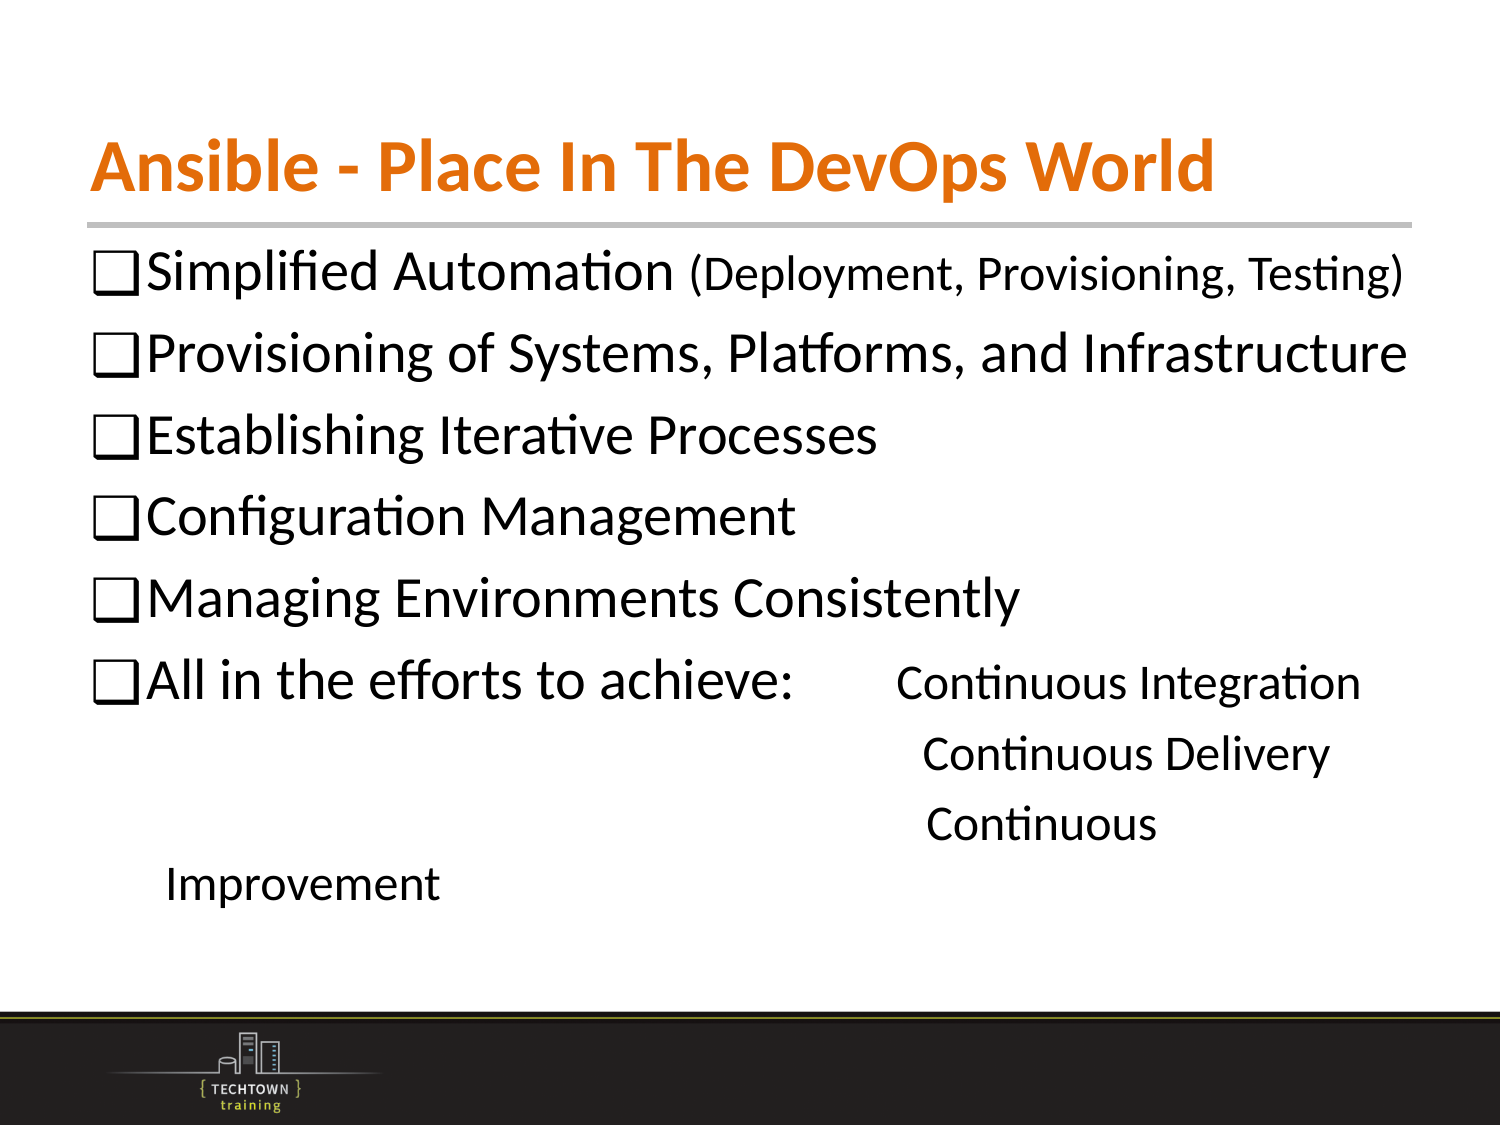

# Ansible - Place In The DevOps World
Simplified Automation (Deployment, Provisioning, Testing)
Provisioning of Systems, Platforms, and Infrastructure
Establishing Iterative Processes
Configuration Management
Managing Environments Consistently
All in the efforts to achieve: 	Continuous Integration
				              Continuous Delivery
					 Continuous Improvement